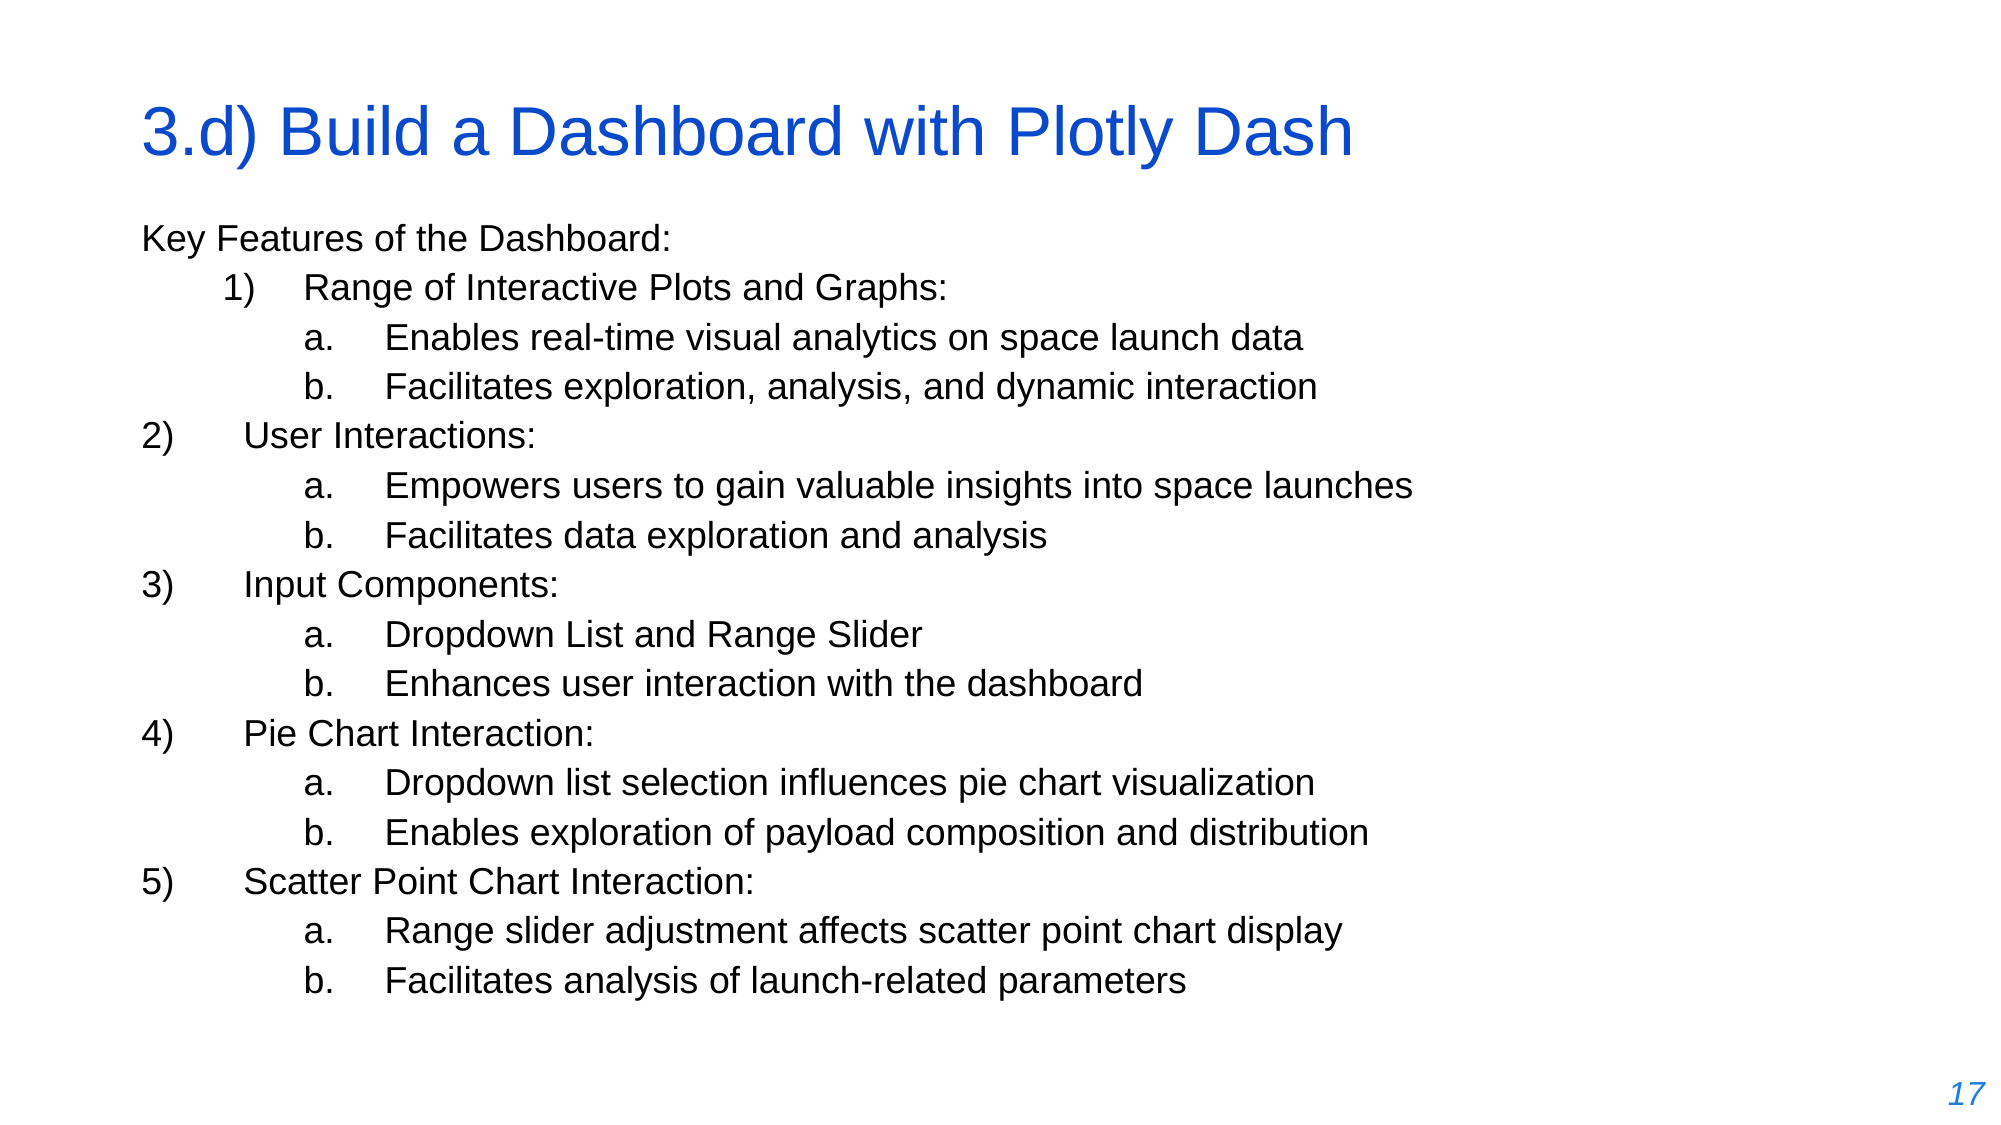

3.d) Build a Dashboard with Plotly Dash
Key Features of the Dashboard:
Range of Interactive Plots and Graphs:
Enables real-time visual analytics on space launch data
Facilitates exploration, analysis, and dynamic interaction
  User Interactions:
Empowers users to gain valuable insights into space launches
Facilitates data exploration and analysis
  Input Components:
Dropdown List and Range Slider
Enhances user interaction with the dashboard
  Pie Chart Interaction:
Dropdown list selection influences pie chart visualization
Enables exploration of payload composition and distribution
  Scatter Point Chart Interaction:
Range slider adjustment affects scatter point chart display
Facilitates analysis of launch-related parameters
17